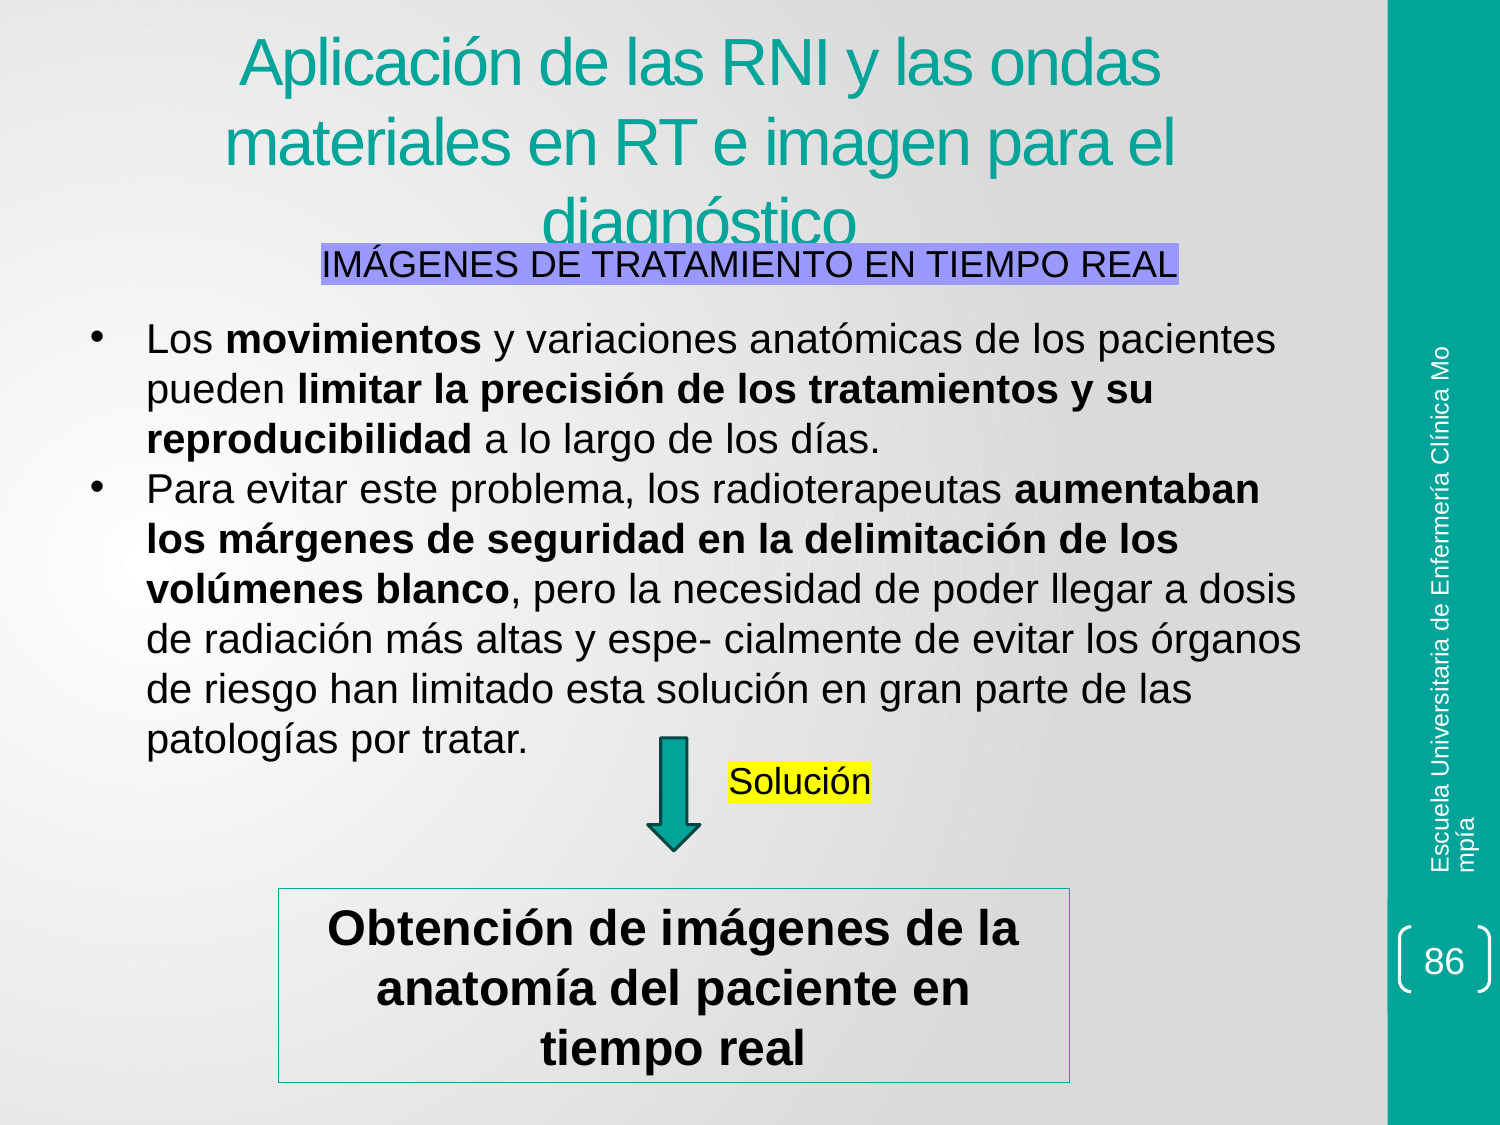

# Aplicación de las RNI y las ondas materiales en RT e imagen para el diagnóstico
IMÁGENES DE TRATAMIENTO EN TIEMPO REAL
Los movimientos y variaciones anatómicas de los pacientes pueden limitar la precisión de los tratamientos y su reproducibilidad a lo largo de los días.
Para evitar este problema, los radioterapeutas aumentaban los márgenes de seguridad en la delimitación de los volúmenes blanco, pero la necesidad de poder llegar a dosis de radiación más altas y espe- cialmente de evitar los órganos de riesgo han limitado esta solución en gran parte de las patologías por tratar.
Escuela Universitaria de Enfermería Clínica Mompía

Solución
Obtención de imágenes de la anatomía del paciente en tiempo real
86